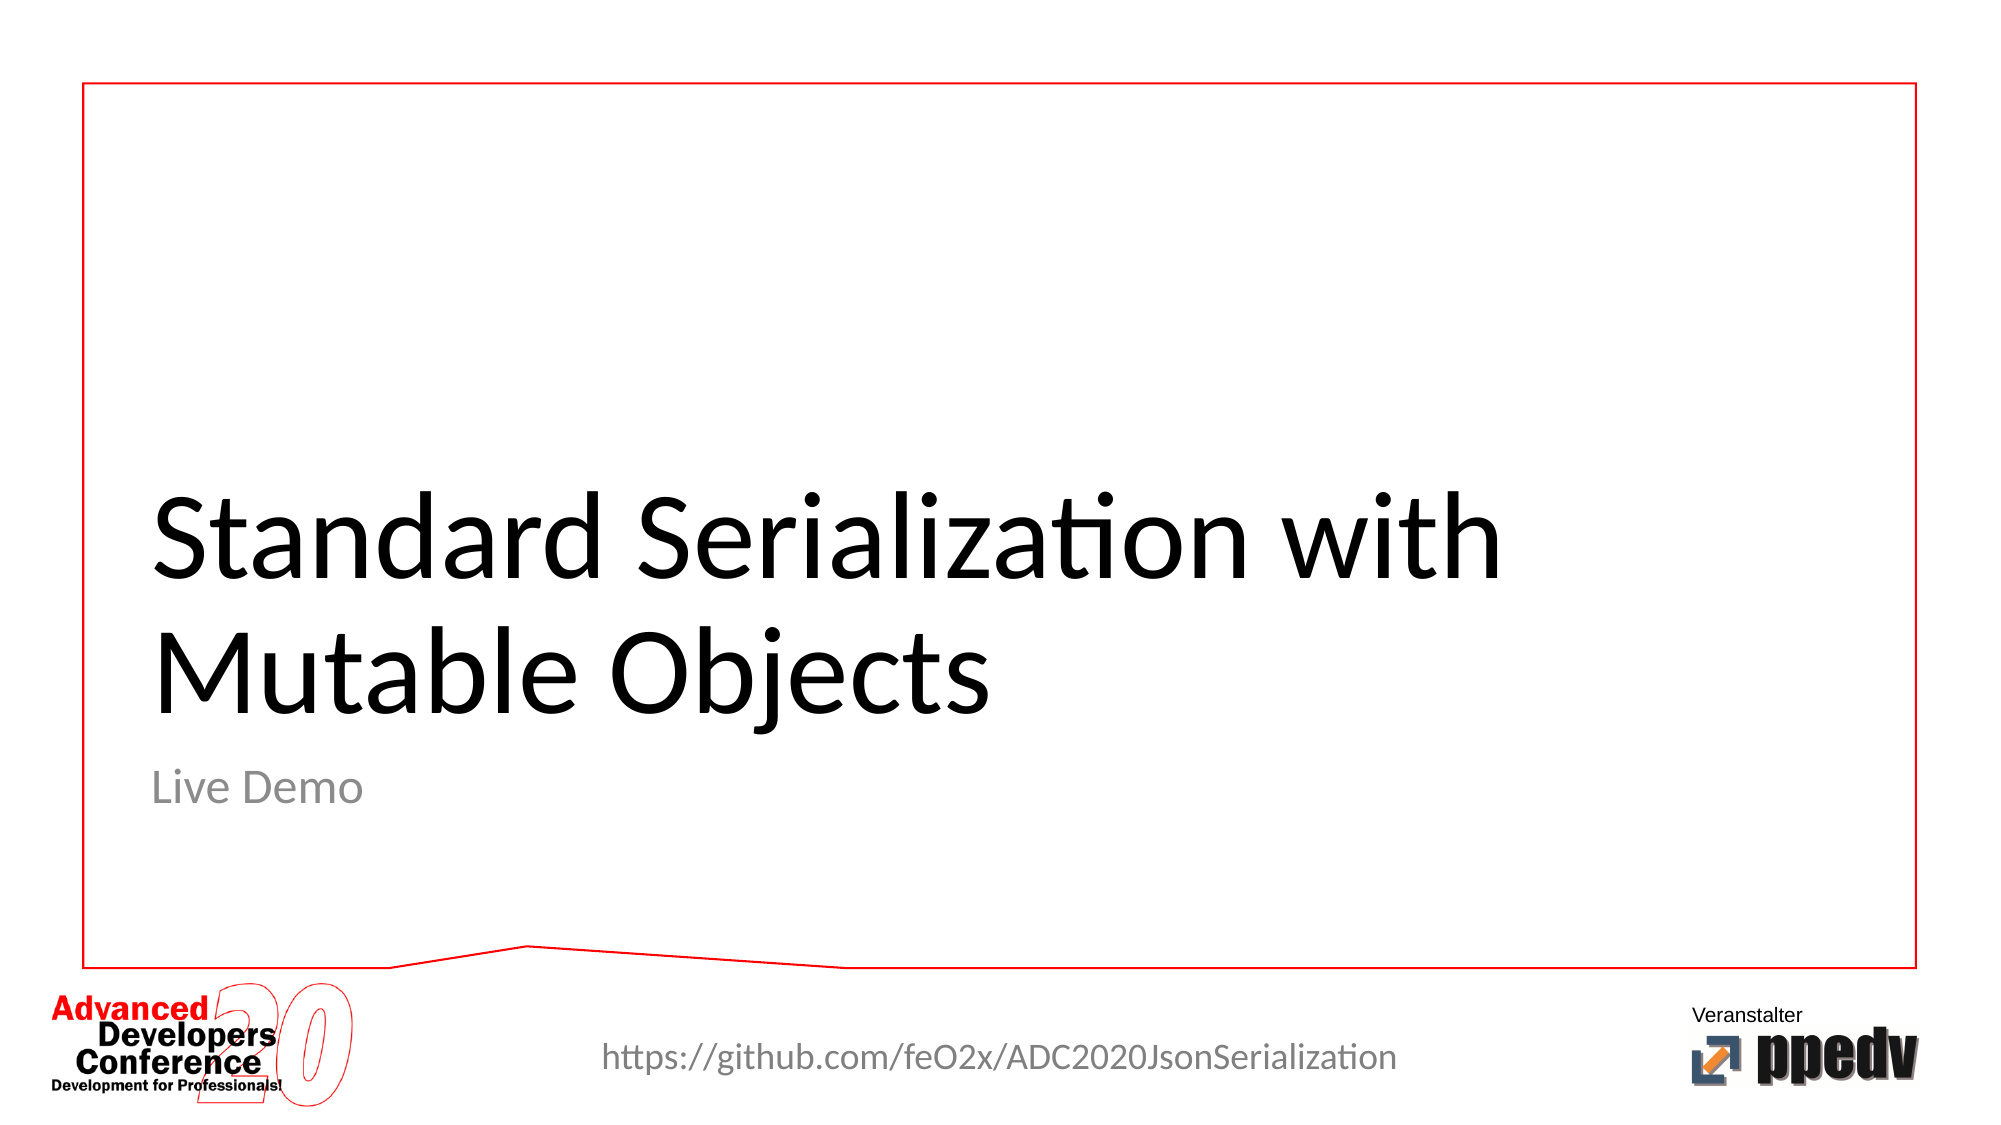

# Standard Serialization with Mutable Objects
Live Demo